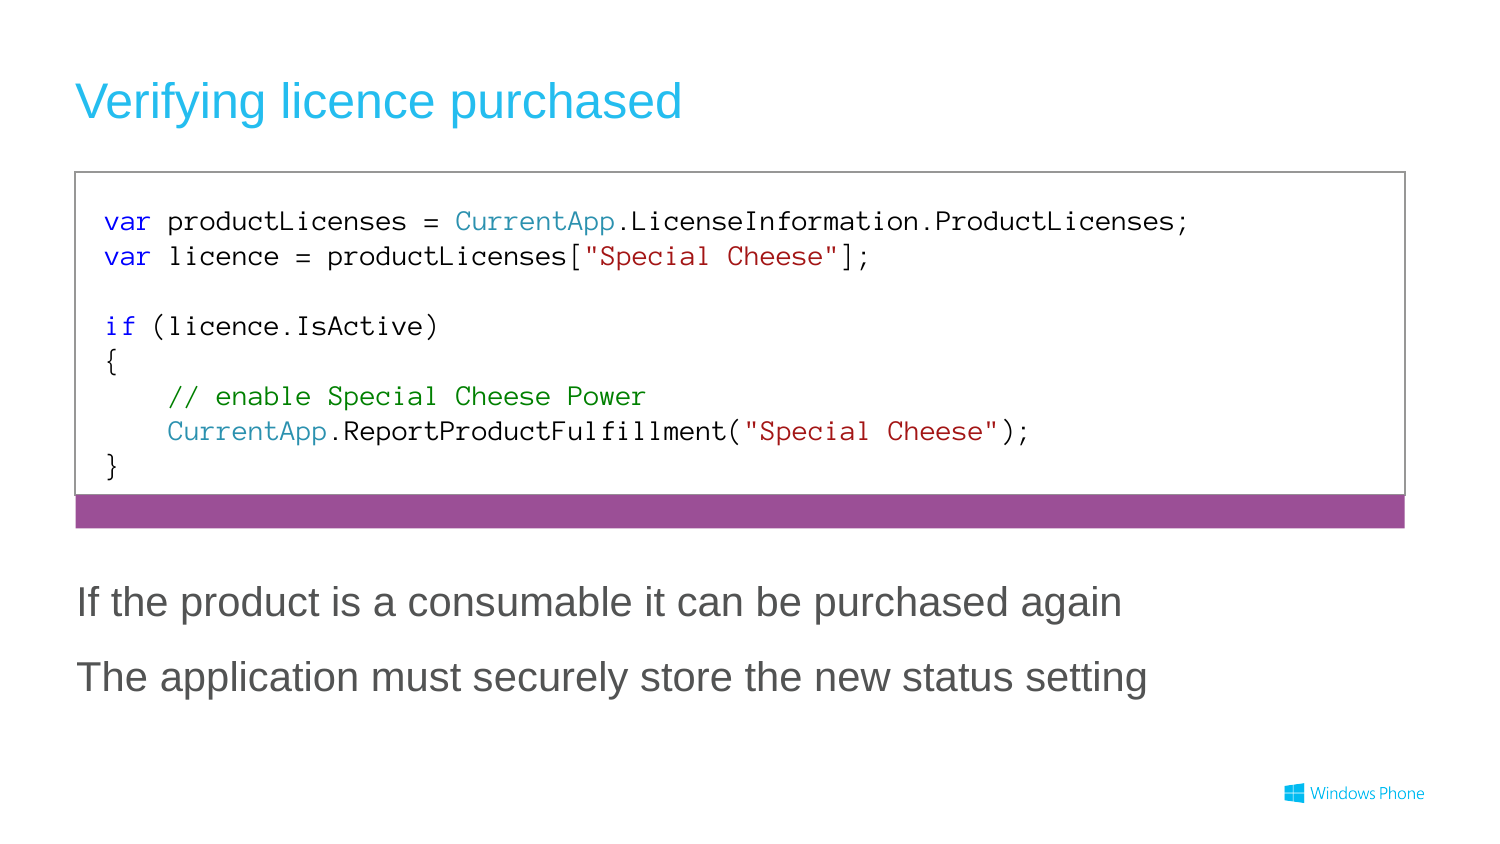

# Verifying licence purchased
var productLicenses = CurrentApp.LicenseInformation.ProductLicenses;
var licence = productLicenses["Special Cheese"];

if (licence.IsActive)
{
    // enable Special Cheese Power
    CurrentApp.ReportProductFulfillment("Special Cheese");
}

If the product is a consumable it can be purchased again
The application must securely store the new status setting